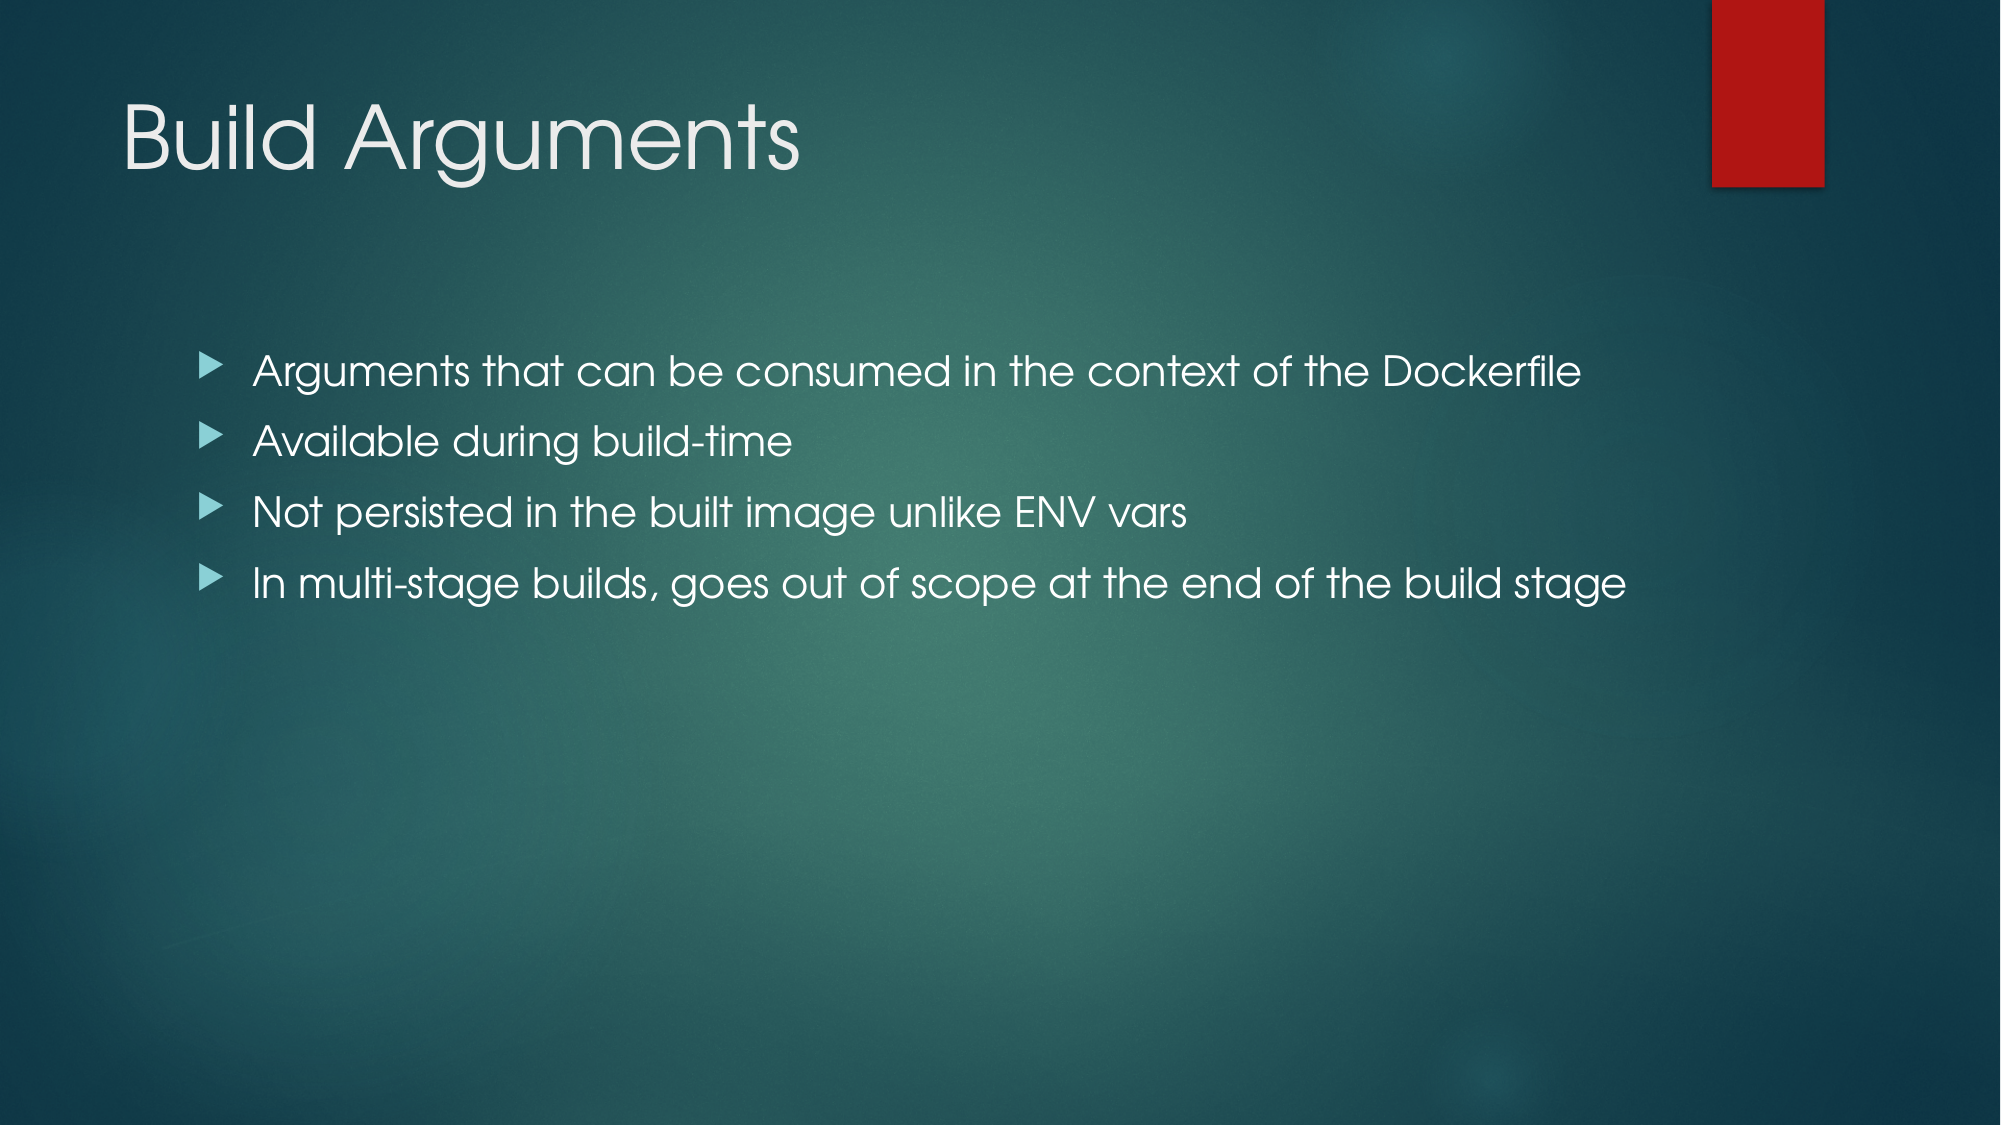

# Build Arguments
Arguments that can be consumed in the context of the Dockerfile
Available during build-time
Not persisted in the built image unlike ENV vars
In multi-stage builds, goes out of scope at the end of the build stage